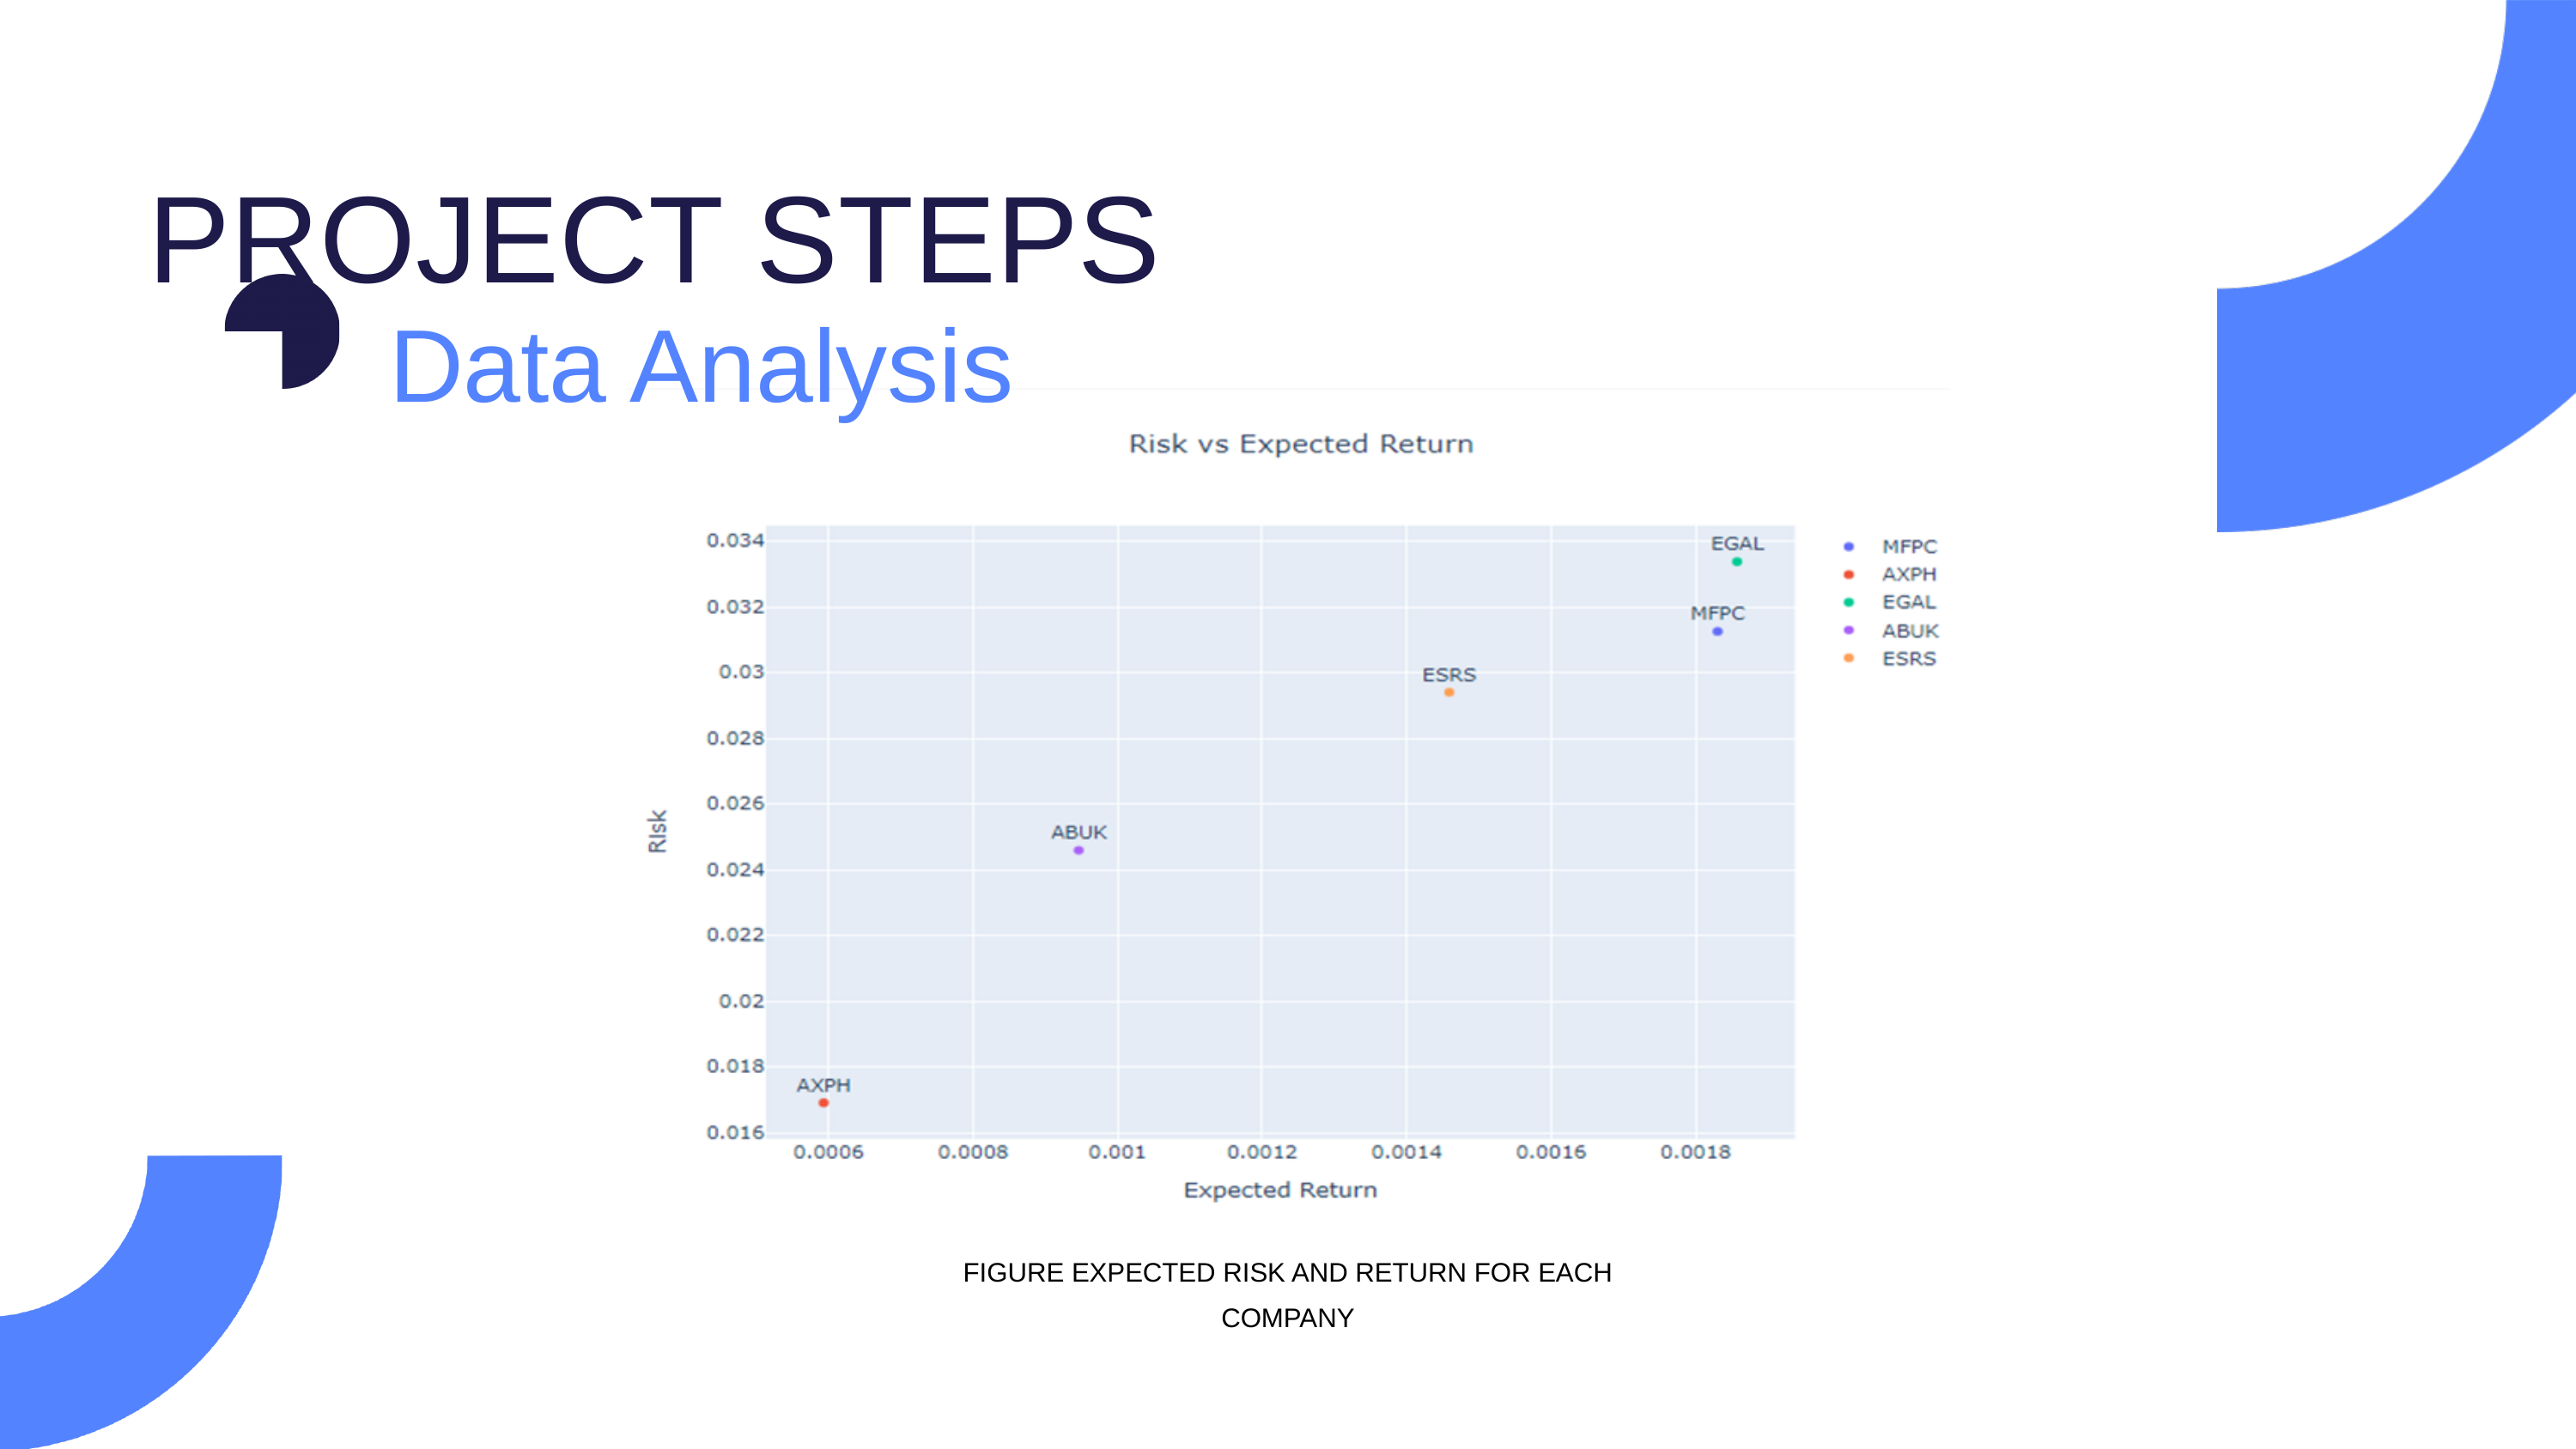

PROJECT STEPS
Data Analysis

FIGURE EXPECTED RISK AND RETURN FOR EACH COMPANY